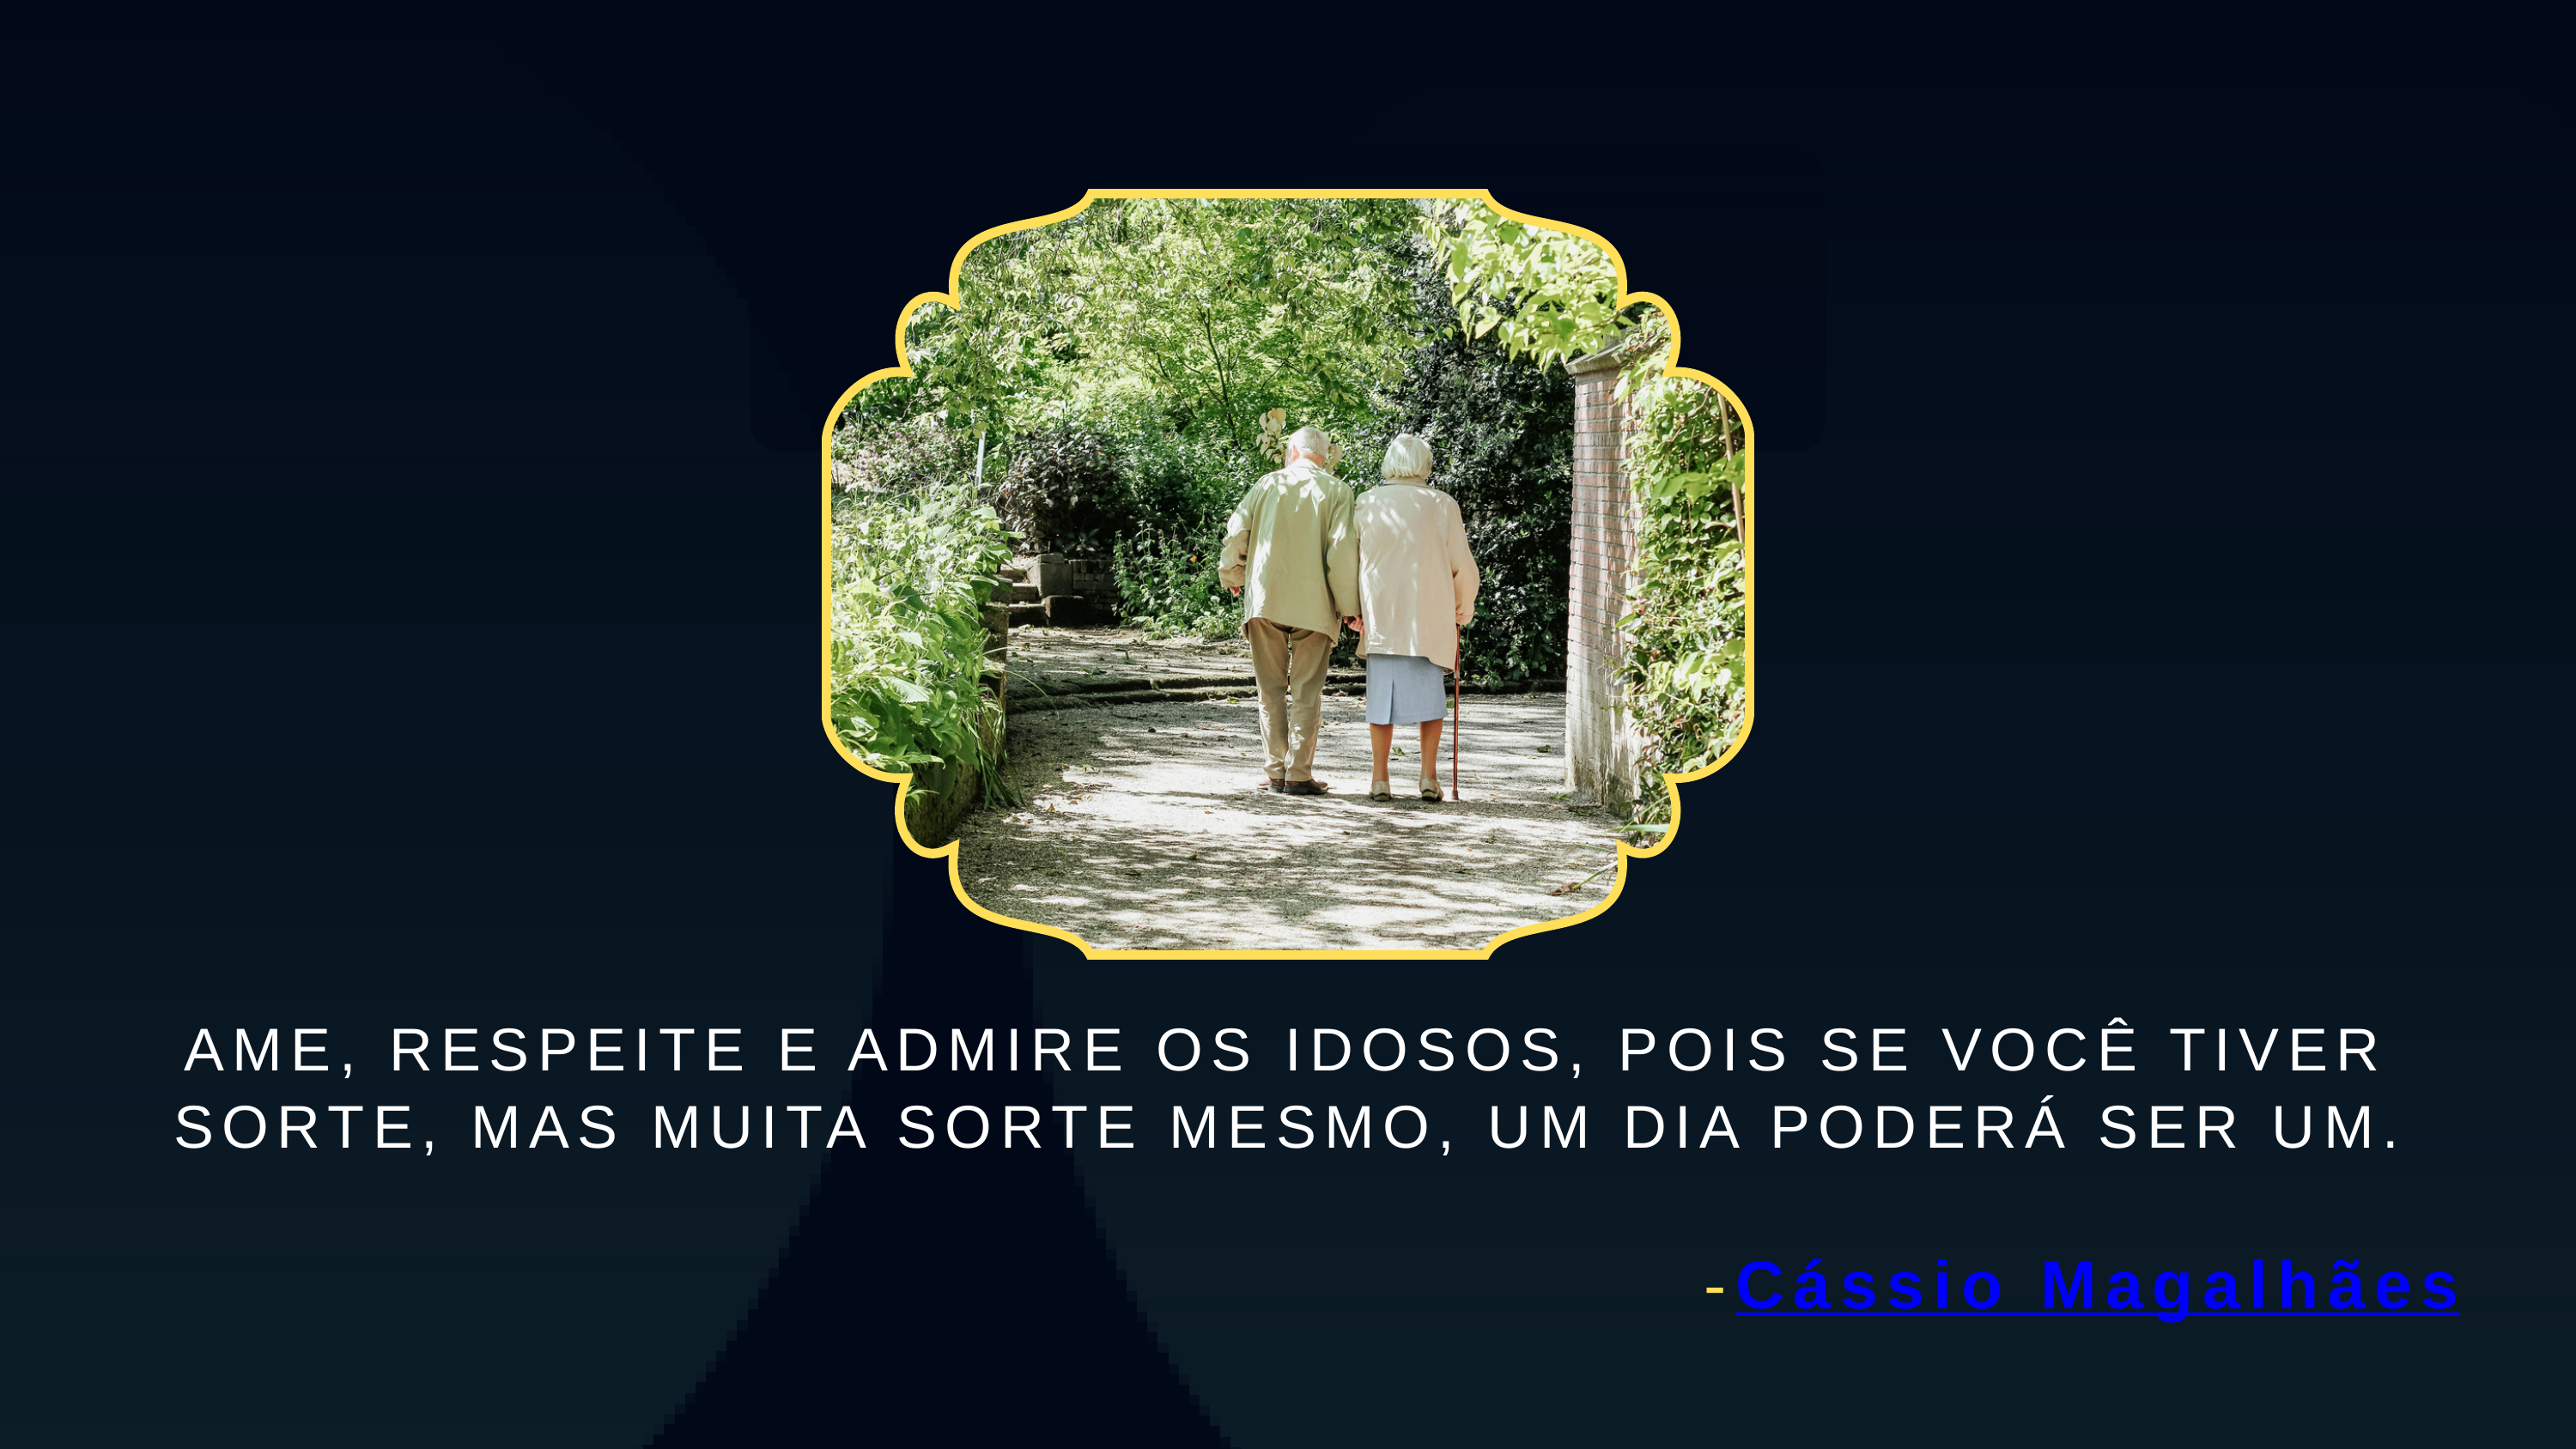

AME, RESPEITE E ADMIRE OS IDOSOS, POIS SE VOCÊ TIVER SORTE, MAS MUITA SORTE MESMO, UM DIA PODERÁ SER UM.

-Cássio Magalhães